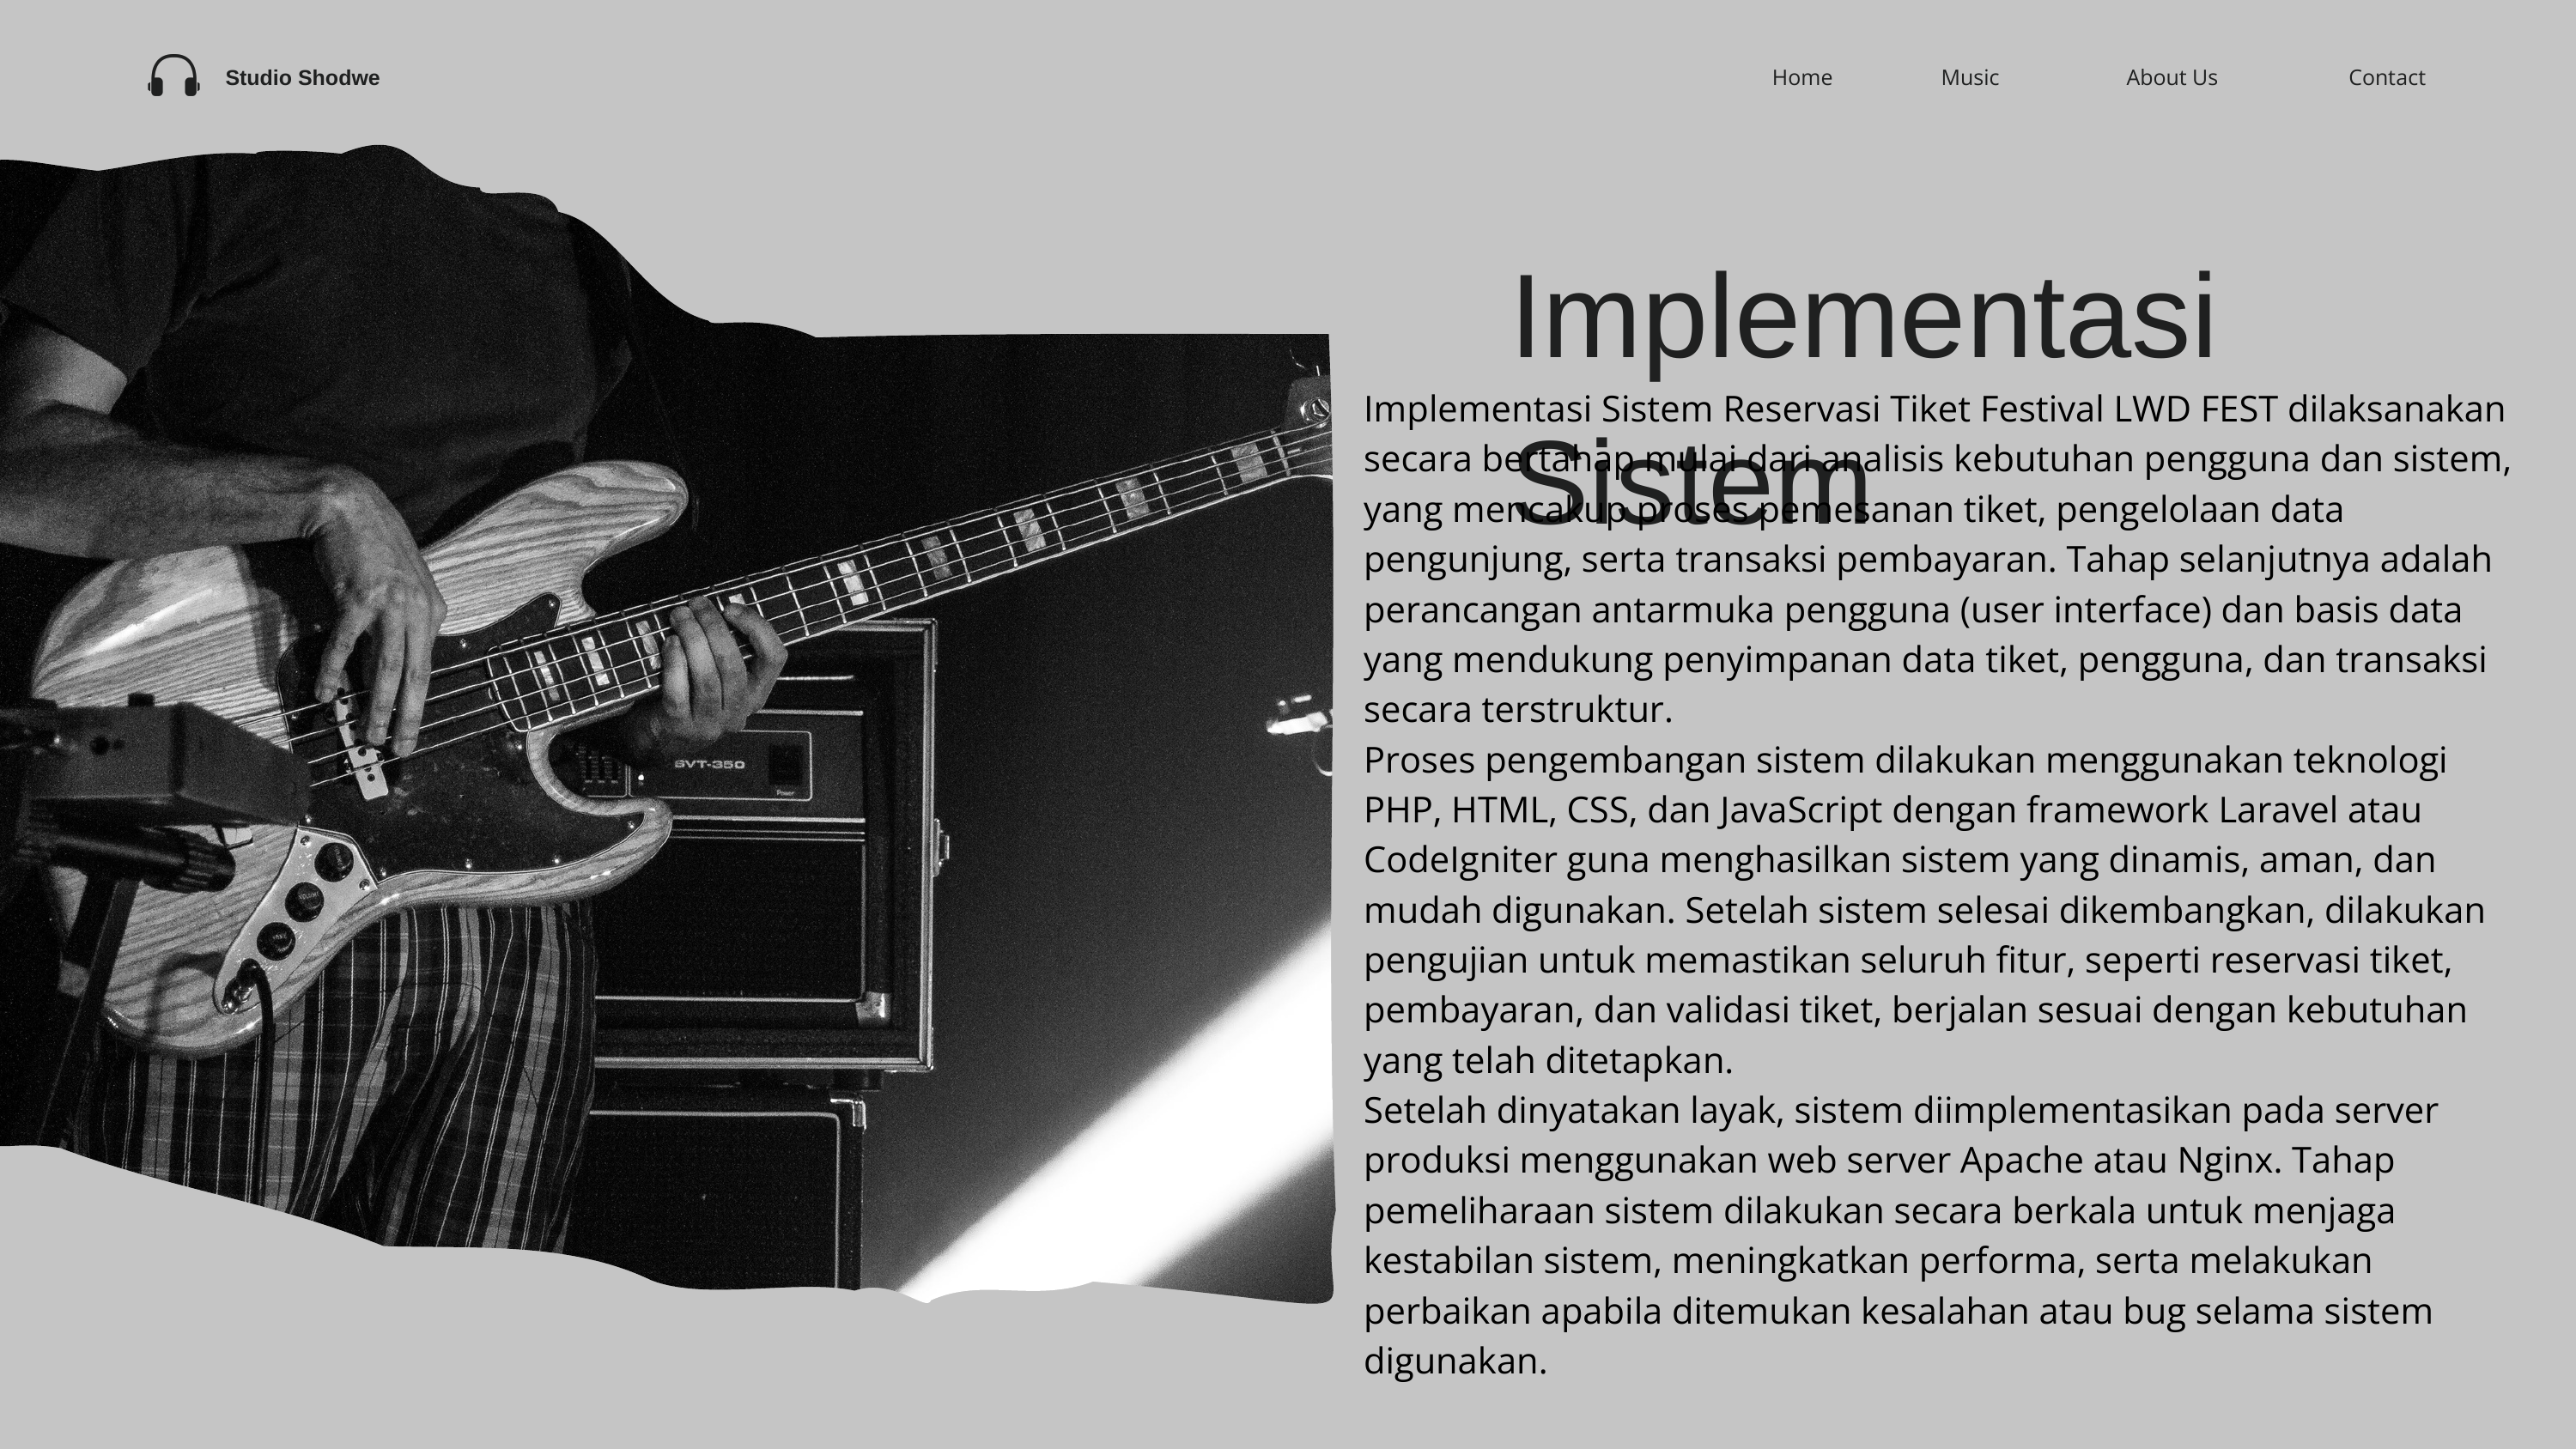

Home
Music
About Us
Contact
Studio Shodwe

Implementasi Sistem
Implementasi Sistem Reservasi Tiket Festival LWD FEST dilaksanakan secara bertahap mulai dari analisis kebutuhan pengguna dan sistem, yang mencakup proses pemesanan tiket, pengelolaan data pengunjung, serta transaksi pembayaran. Tahap selanjutnya adalah perancangan antarmuka pengguna (user interface) dan basis data yang mendukung penyimpanan data tiket, pengguna, dan transaksi secara terstruktur.
Proses pengembangan sistem dilakukan menggunakan teknologi PHP, HTML, CSS, dan JavaScript dengan framework Laravel atau CodeIgniter guna menghasilkan sistem yang dinamis, aman, dan mudah digunakan. Setelah sistem selesai dikembangkan, dilakukan pengujian untuk memastikan seluruh fitur, seperti reservasi tiket, pembayaran, dan validasi tiket, berjalan sesuai dengan kebutuhan yang telah ditetapkan.
Setelah dinyatakan layak, sistem diimplementasikan pada server produksi menggunakan web server Apache atau Nginx. Tahap pemeliharaan sistem dilakukan secara berkala untuk menjaga kestabilan sistem, meningkatkan performa, serta melakukan perbaikan apabila ditemukan kesalahan atau bug selama sistem digunakan.